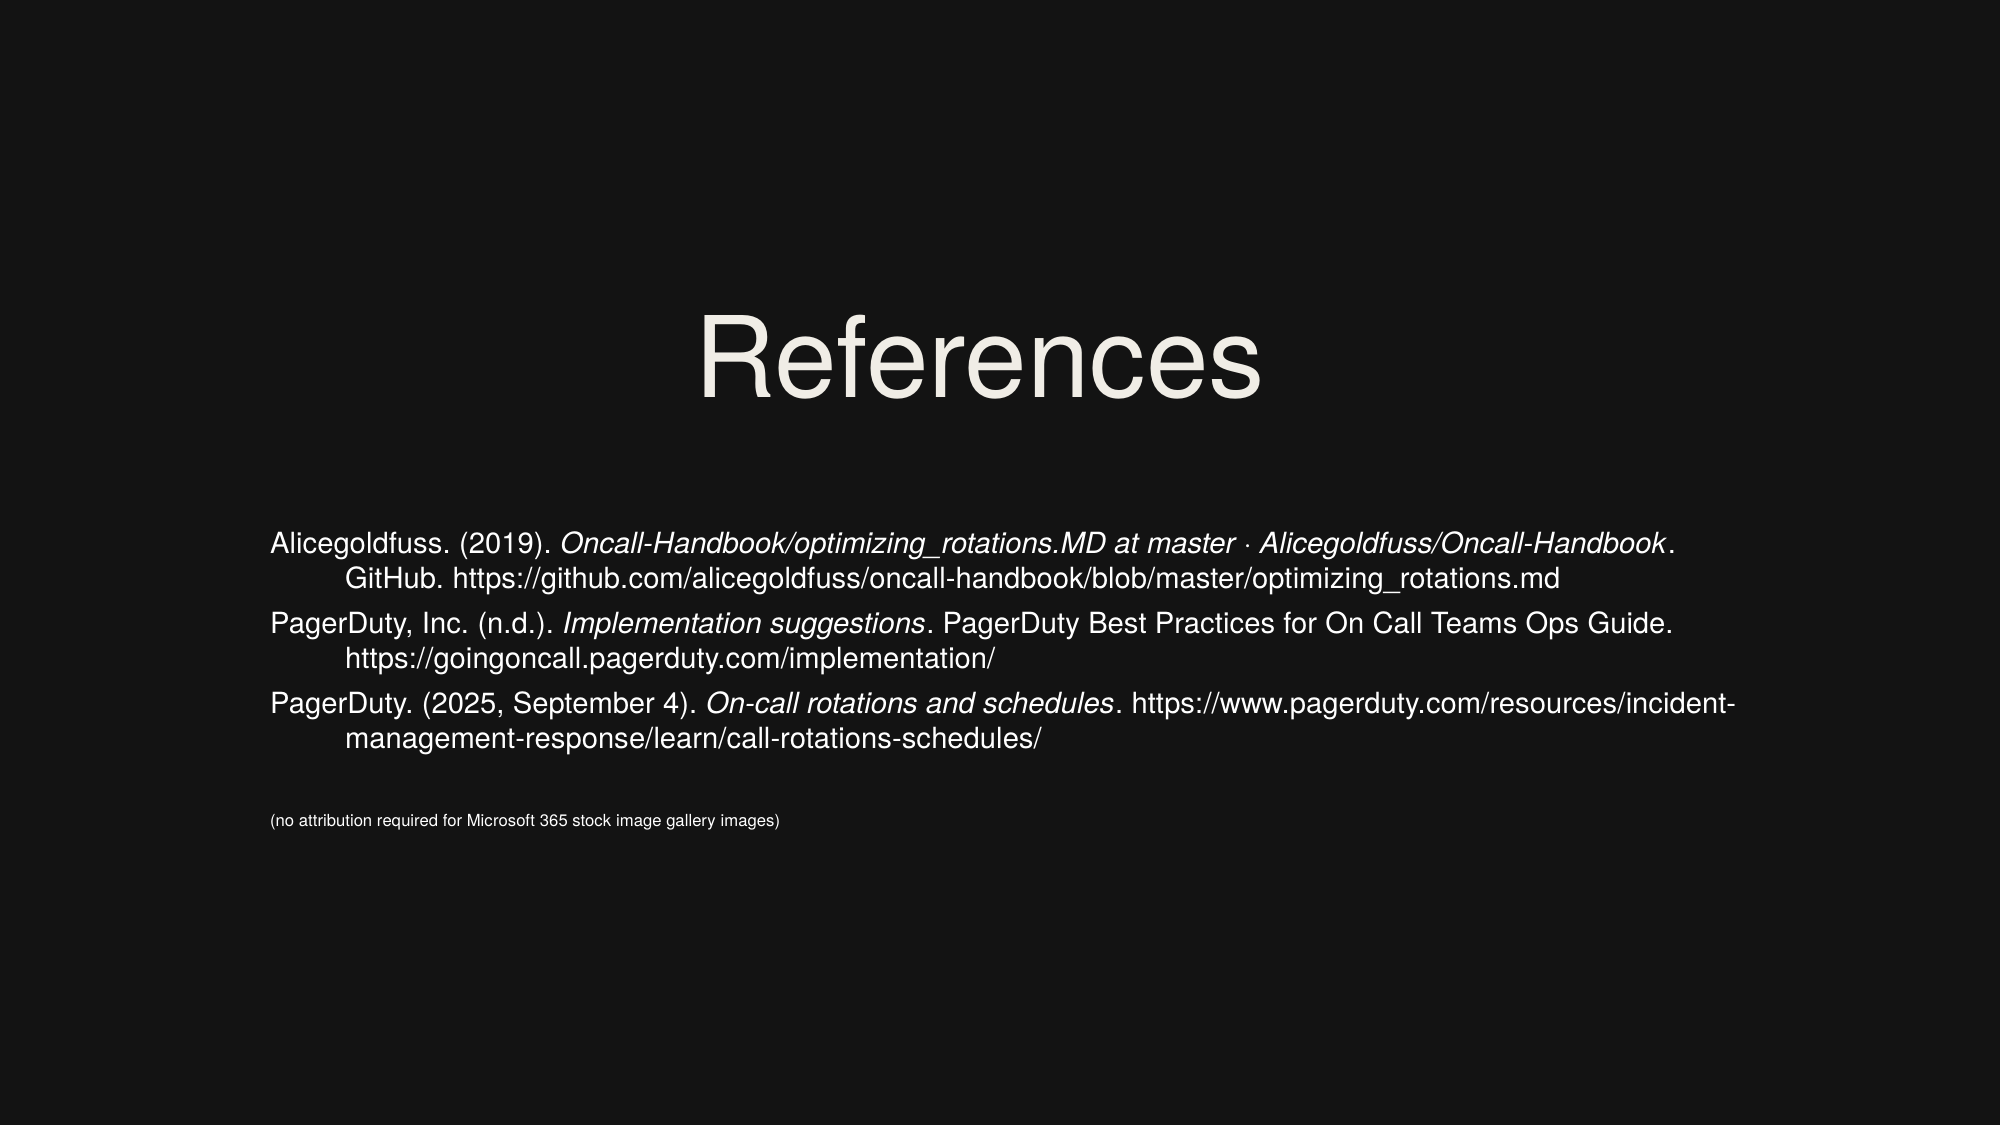

# References
Alicegoldfuss. (2019). Oncall-Handbook/optimizing_rotations.MD at master · Alicegoldfuss/Oncall-Handbook. GitHub. https://github.com/alicegoldfuss/oncall-handbook/blob/master/optimizing_rotations.md
PagerDuty, Inc. (n.d.). Implementation suggestions. PagerDuty Best Practices for On Call Teams Ops Guide. https://goingoncall.pagerduty.com/implementation/
PagerDuty. (2025, September 4). On-call rotations and schedules. https://www.pagerduty.com/resources/incident-management-response/learn/call-rotations-schedules/

(no attribution required for Microsoft 365 stock image gallery images)